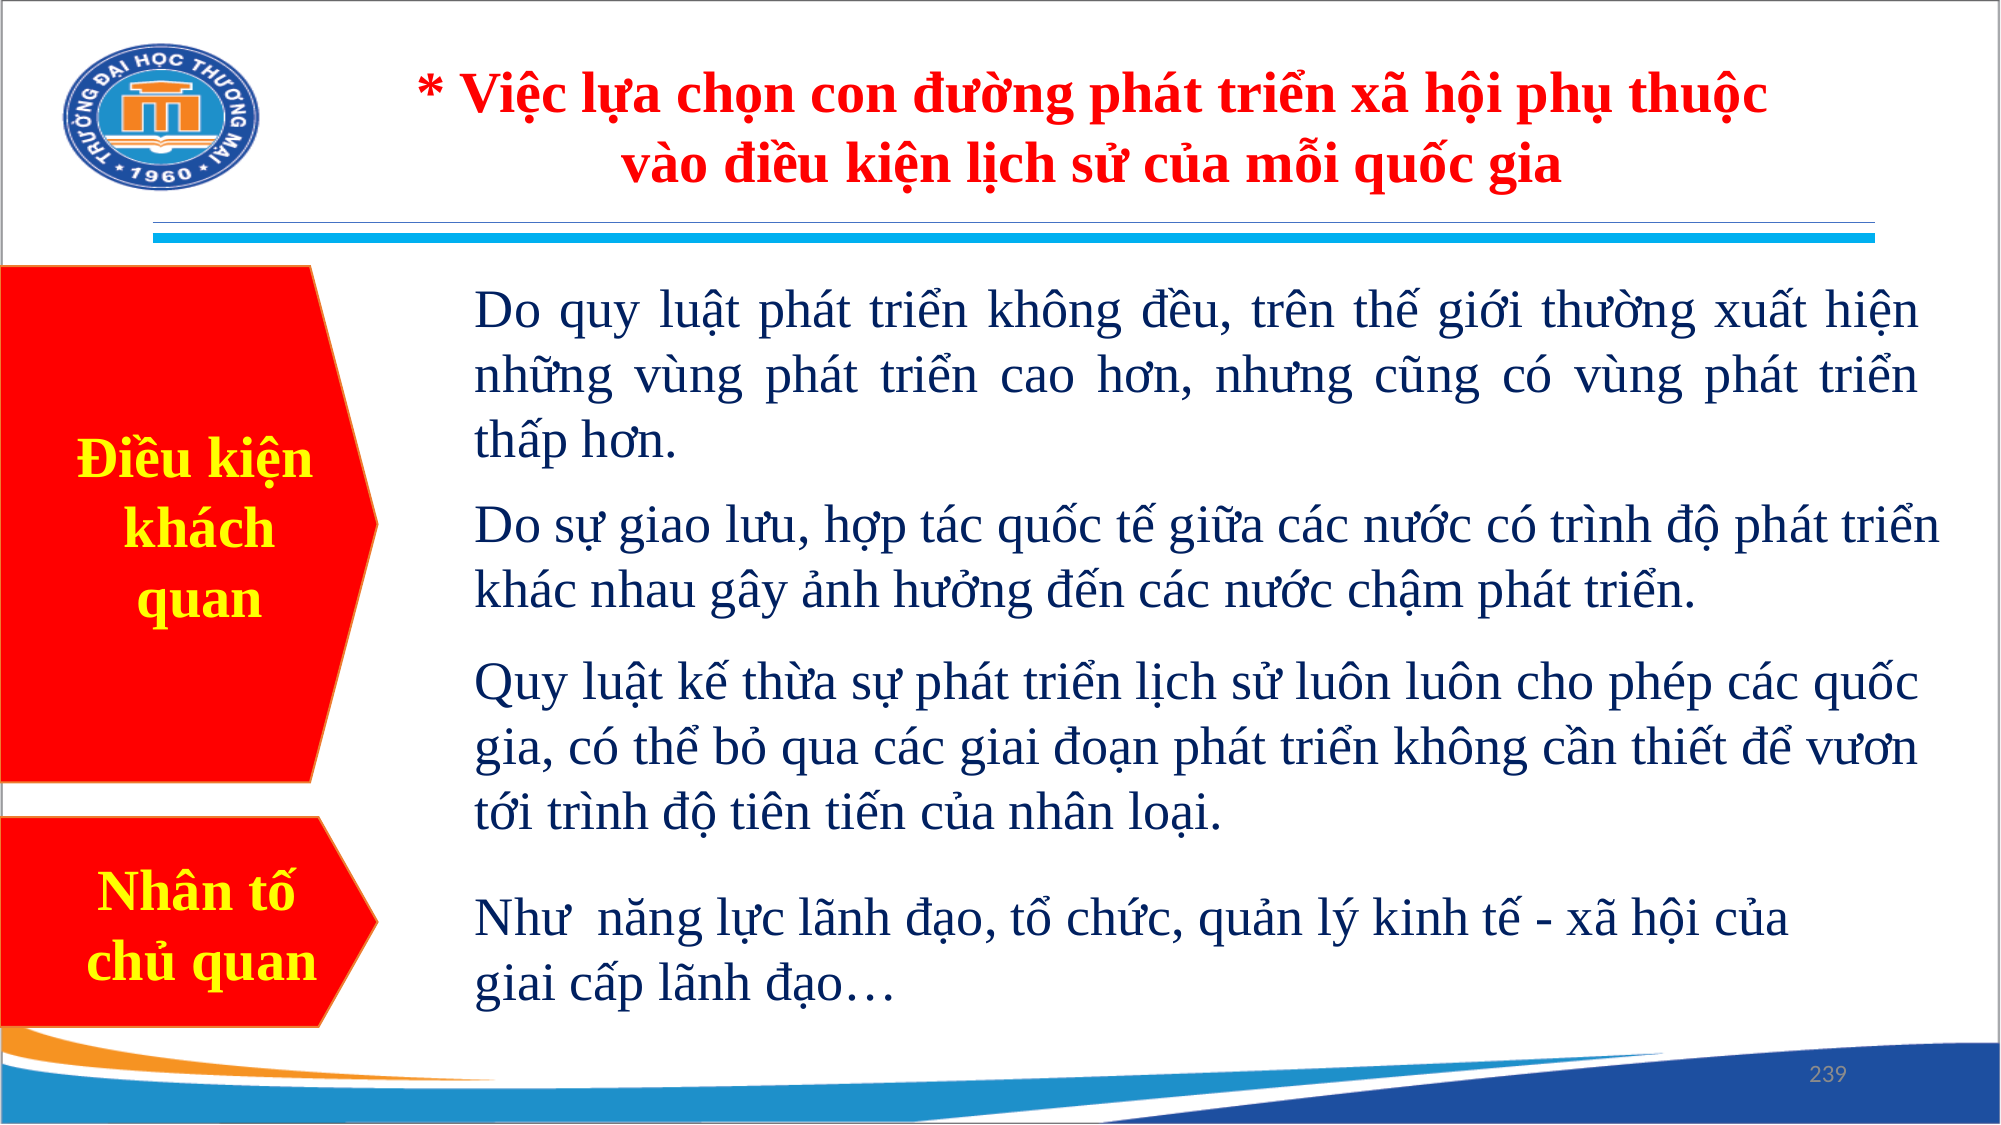

* Việc lựa chọn con đường phát triển xã hội phụ thuộc vào điều kiện lịch sử của mỗi quốc gia
Điều kiện khách quan
Do quy luật phát triển không đều, trên thế giới thường xuất hiện những vùng phát triển cao hơn, nhưng cũng có vùng phát triển thấp hơn.
Do sự giao lưu, hợp tác quốc tế giữa các nước có trình độ phát triển khác nhau gây ảnh hưởng đến các nước chậm phát triển.
Quy luật kế thừa sự phát triển lịch sử luôn luôn cho phép các quốc gia, có thể bỏ qua các giai đoạn phát triển không cần thiết để vươn tới trình độ tiên tiến của nhân loại.
Nhân tố chủ quan
Như  năng lực lãnh đạo, tổ chức, quản lý kinh tế - xã hội của giai cấp lãnh đạo…
239